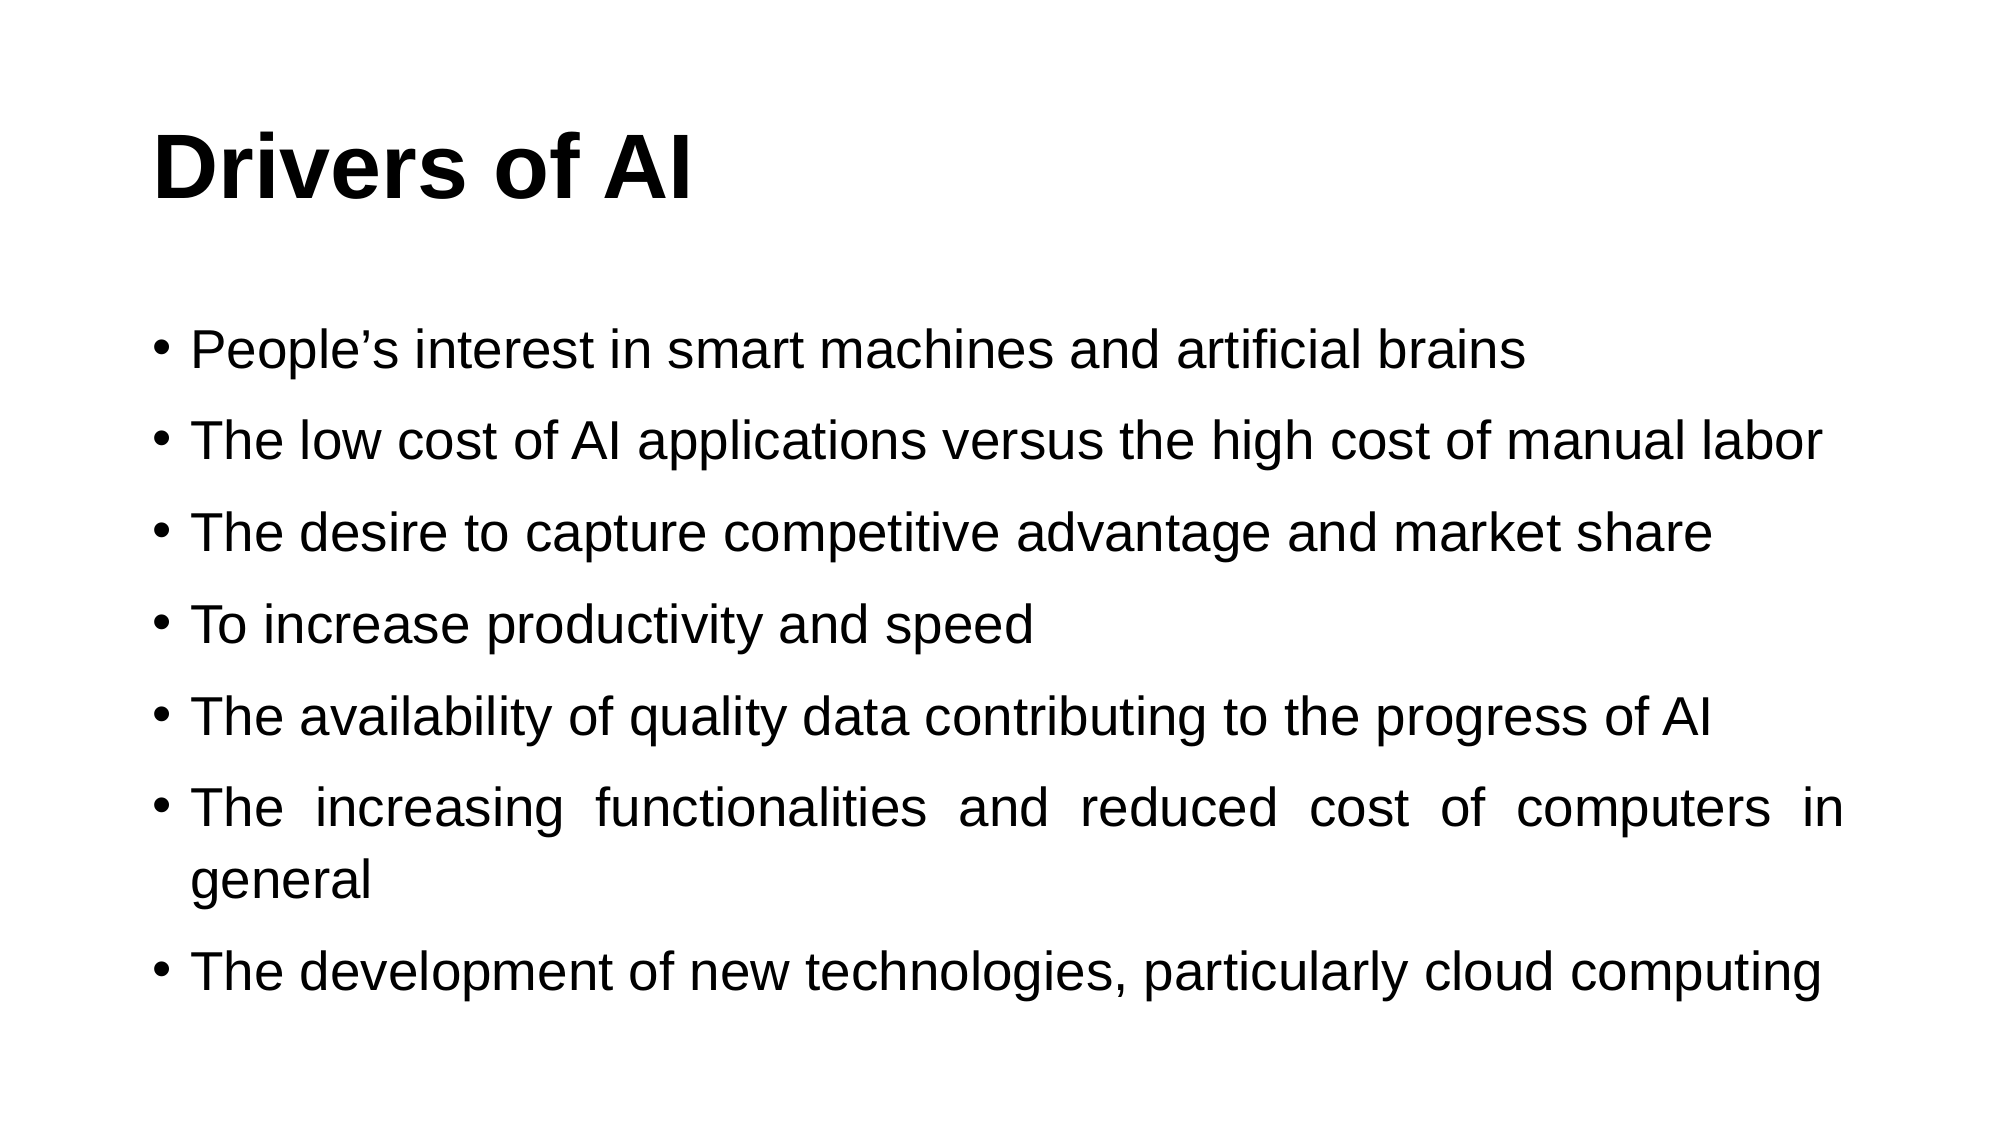

# Drivers of AI
People’s interest in smart machines and artificial brains
The low cost of AI applications versus the high cost of manual labor
The desire to capture competitive advantage and market share
To increase productivity and speed
The availability of quality data contributing to the progress of AI
The increasing functionalities and reduced cost of computers in general
The development of new technologies, particularly cloud computing